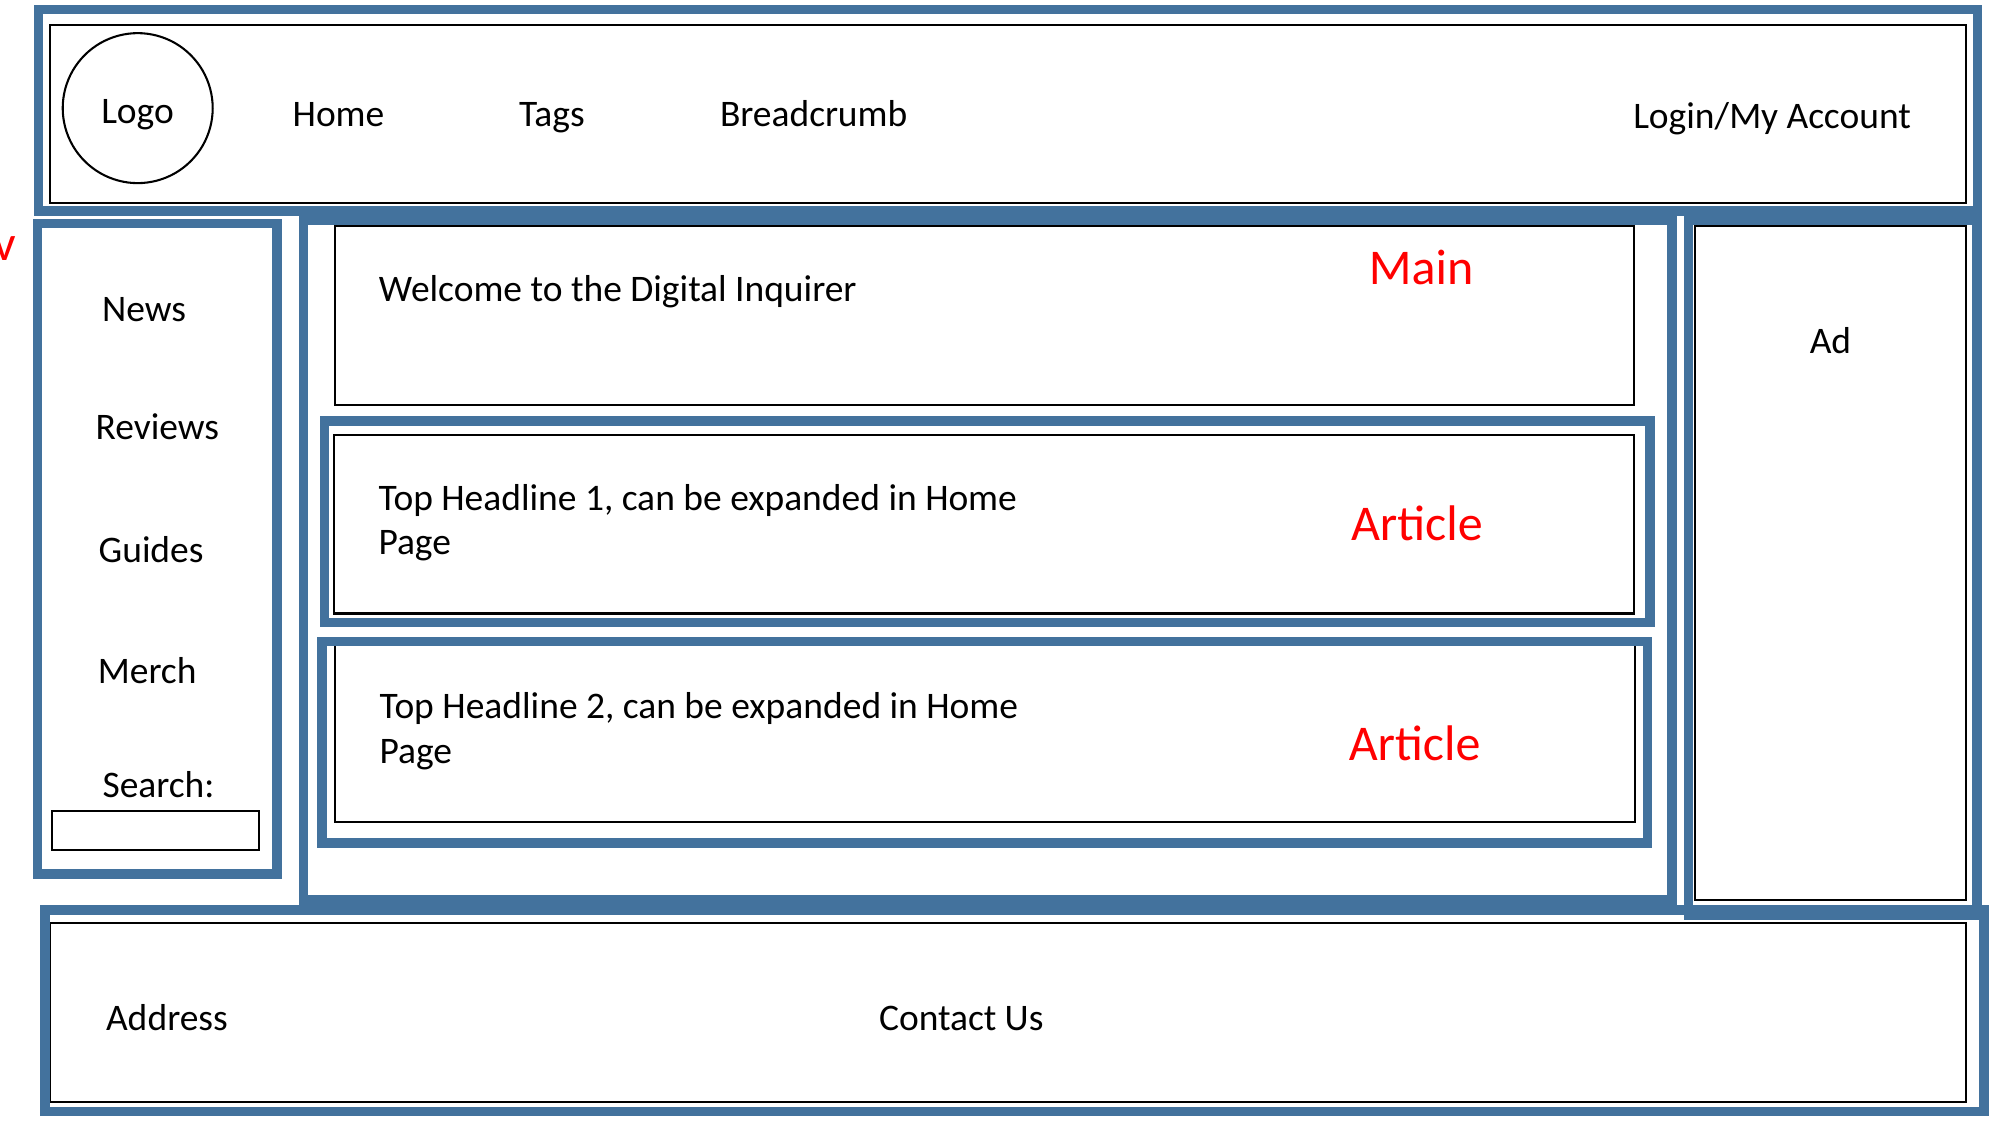

Header

Logo
Home
Tags
Breadcrumb
Login/My Account
Aside
Nav

Main
Welcome to the Digital Inquirer
News
Ad
Reviews

Top Headline 1, can be expanded in Home Page
Article
Guides
Merch

Top Headline 2, can be expanded in Home Page
Article
Search:

Address
Contact Us
Footer